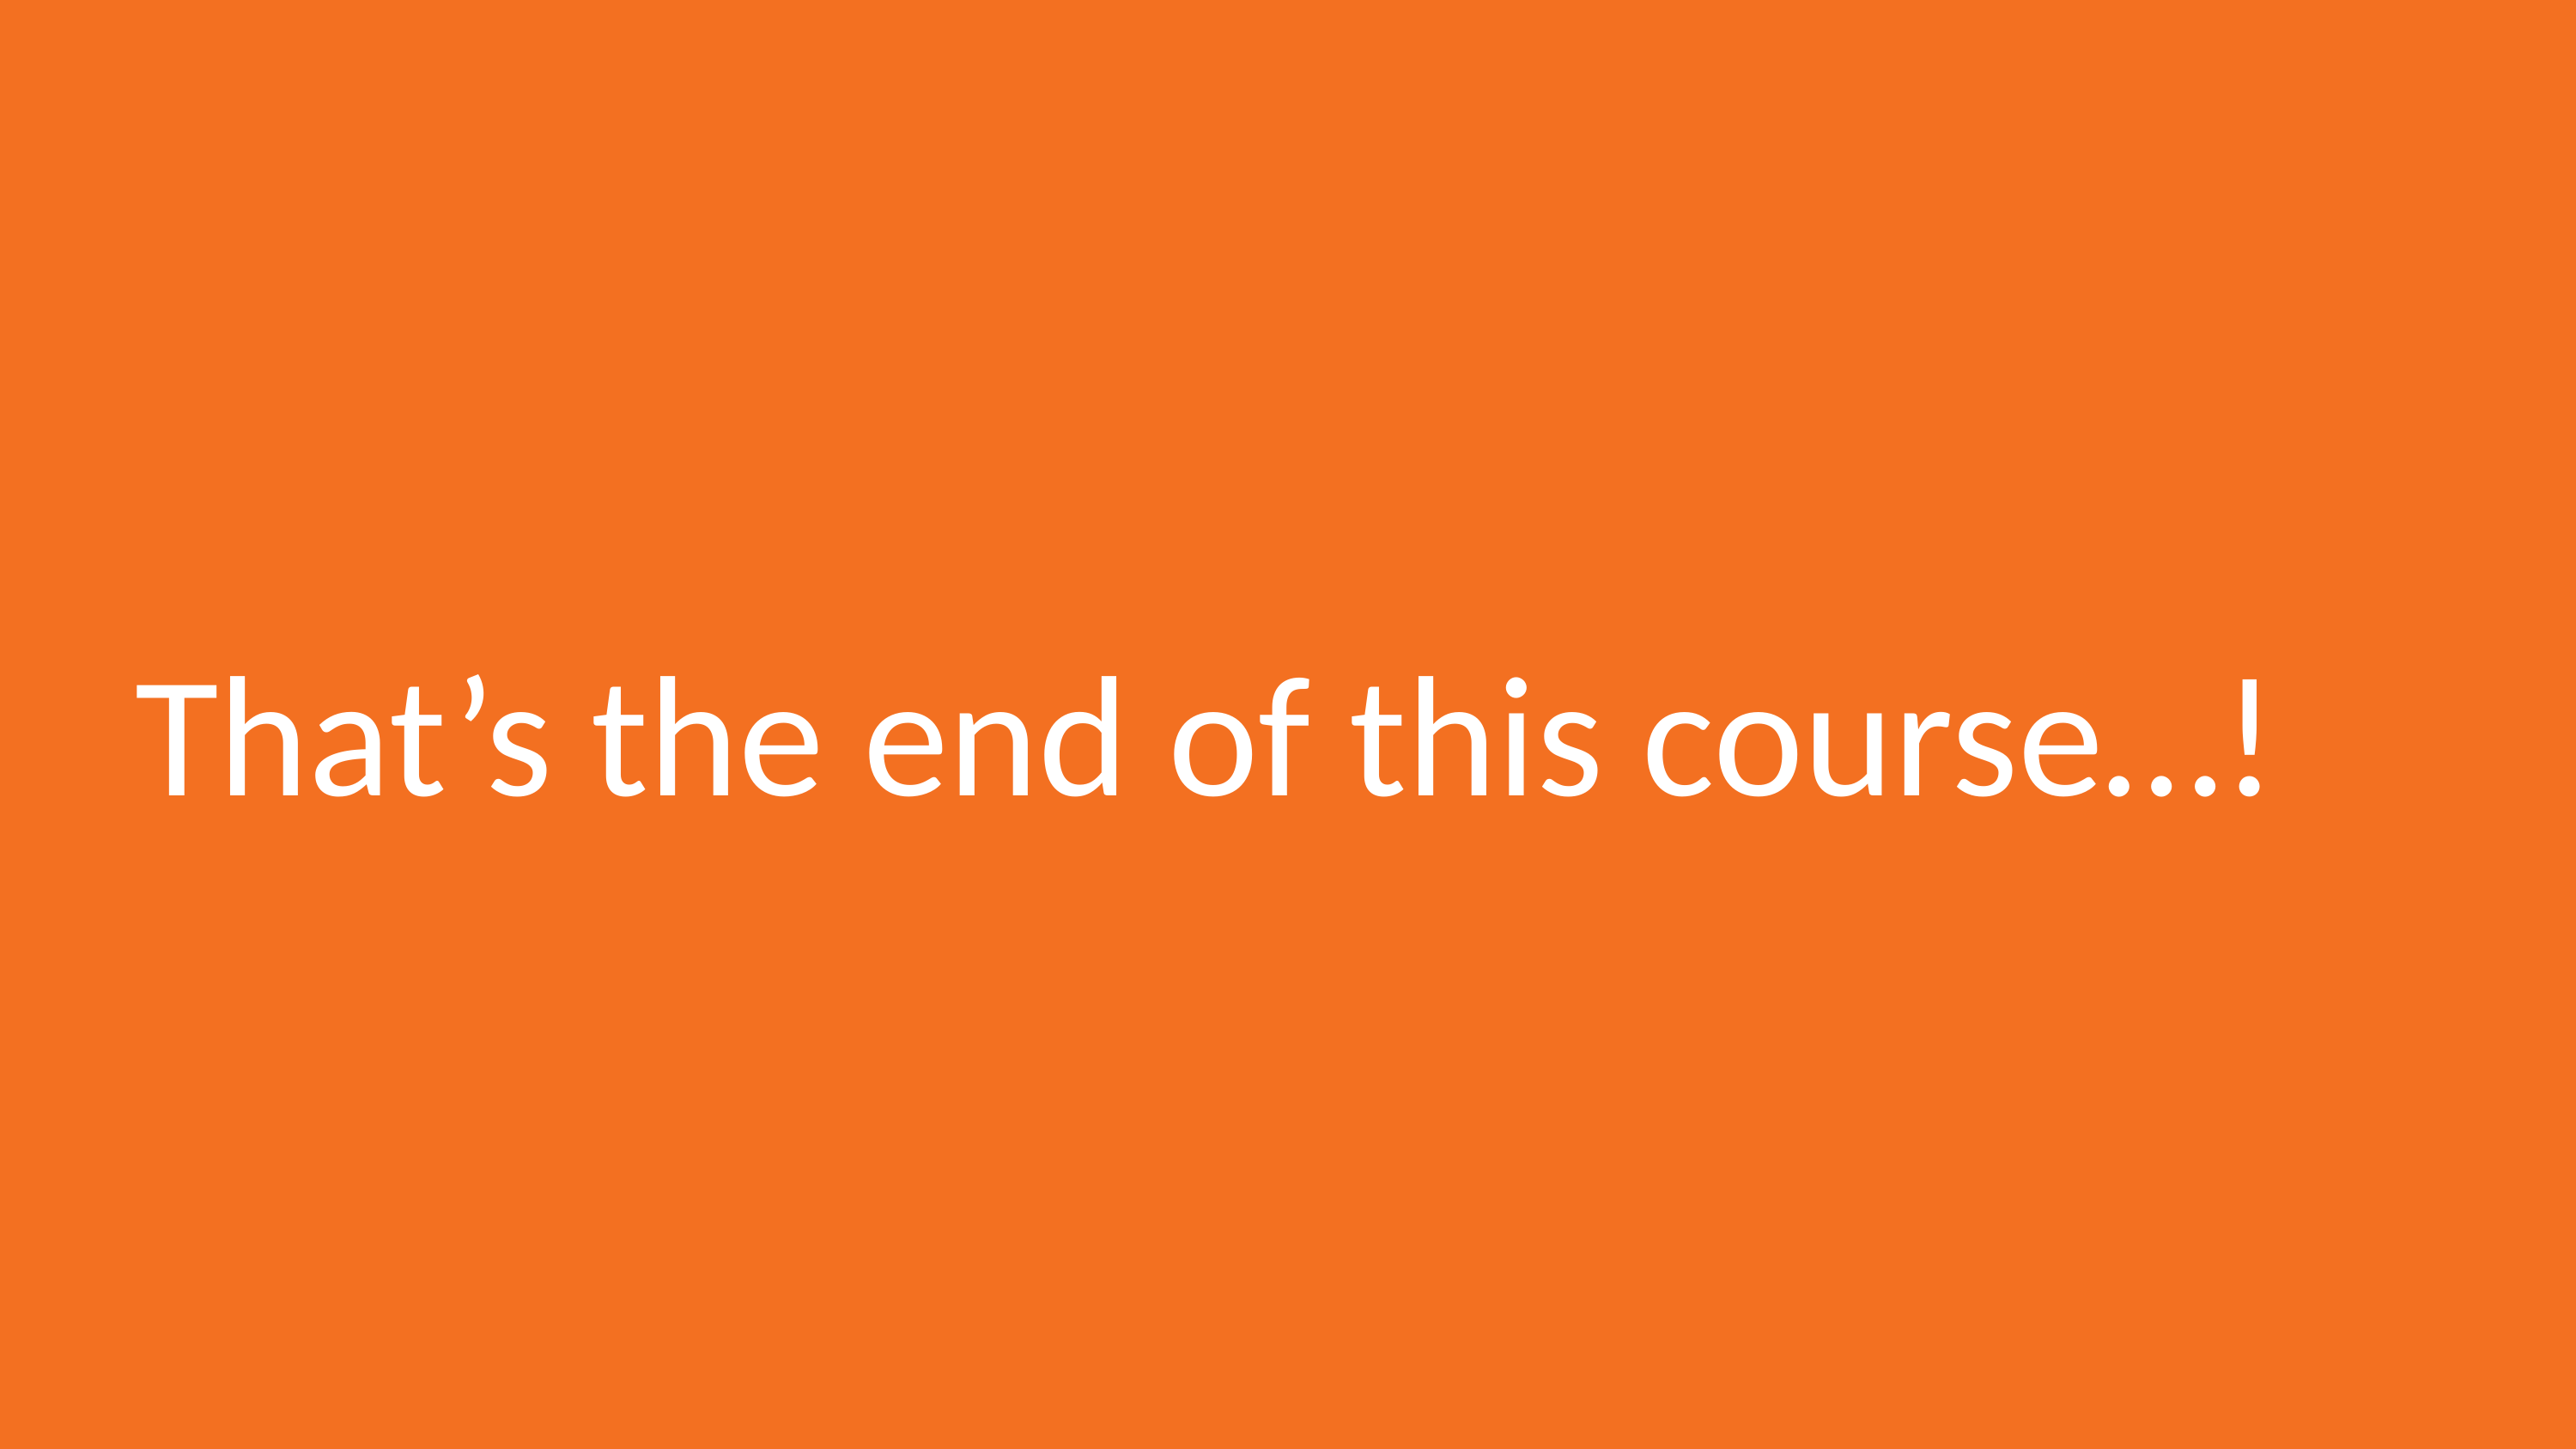

# That’s the end of this course…!